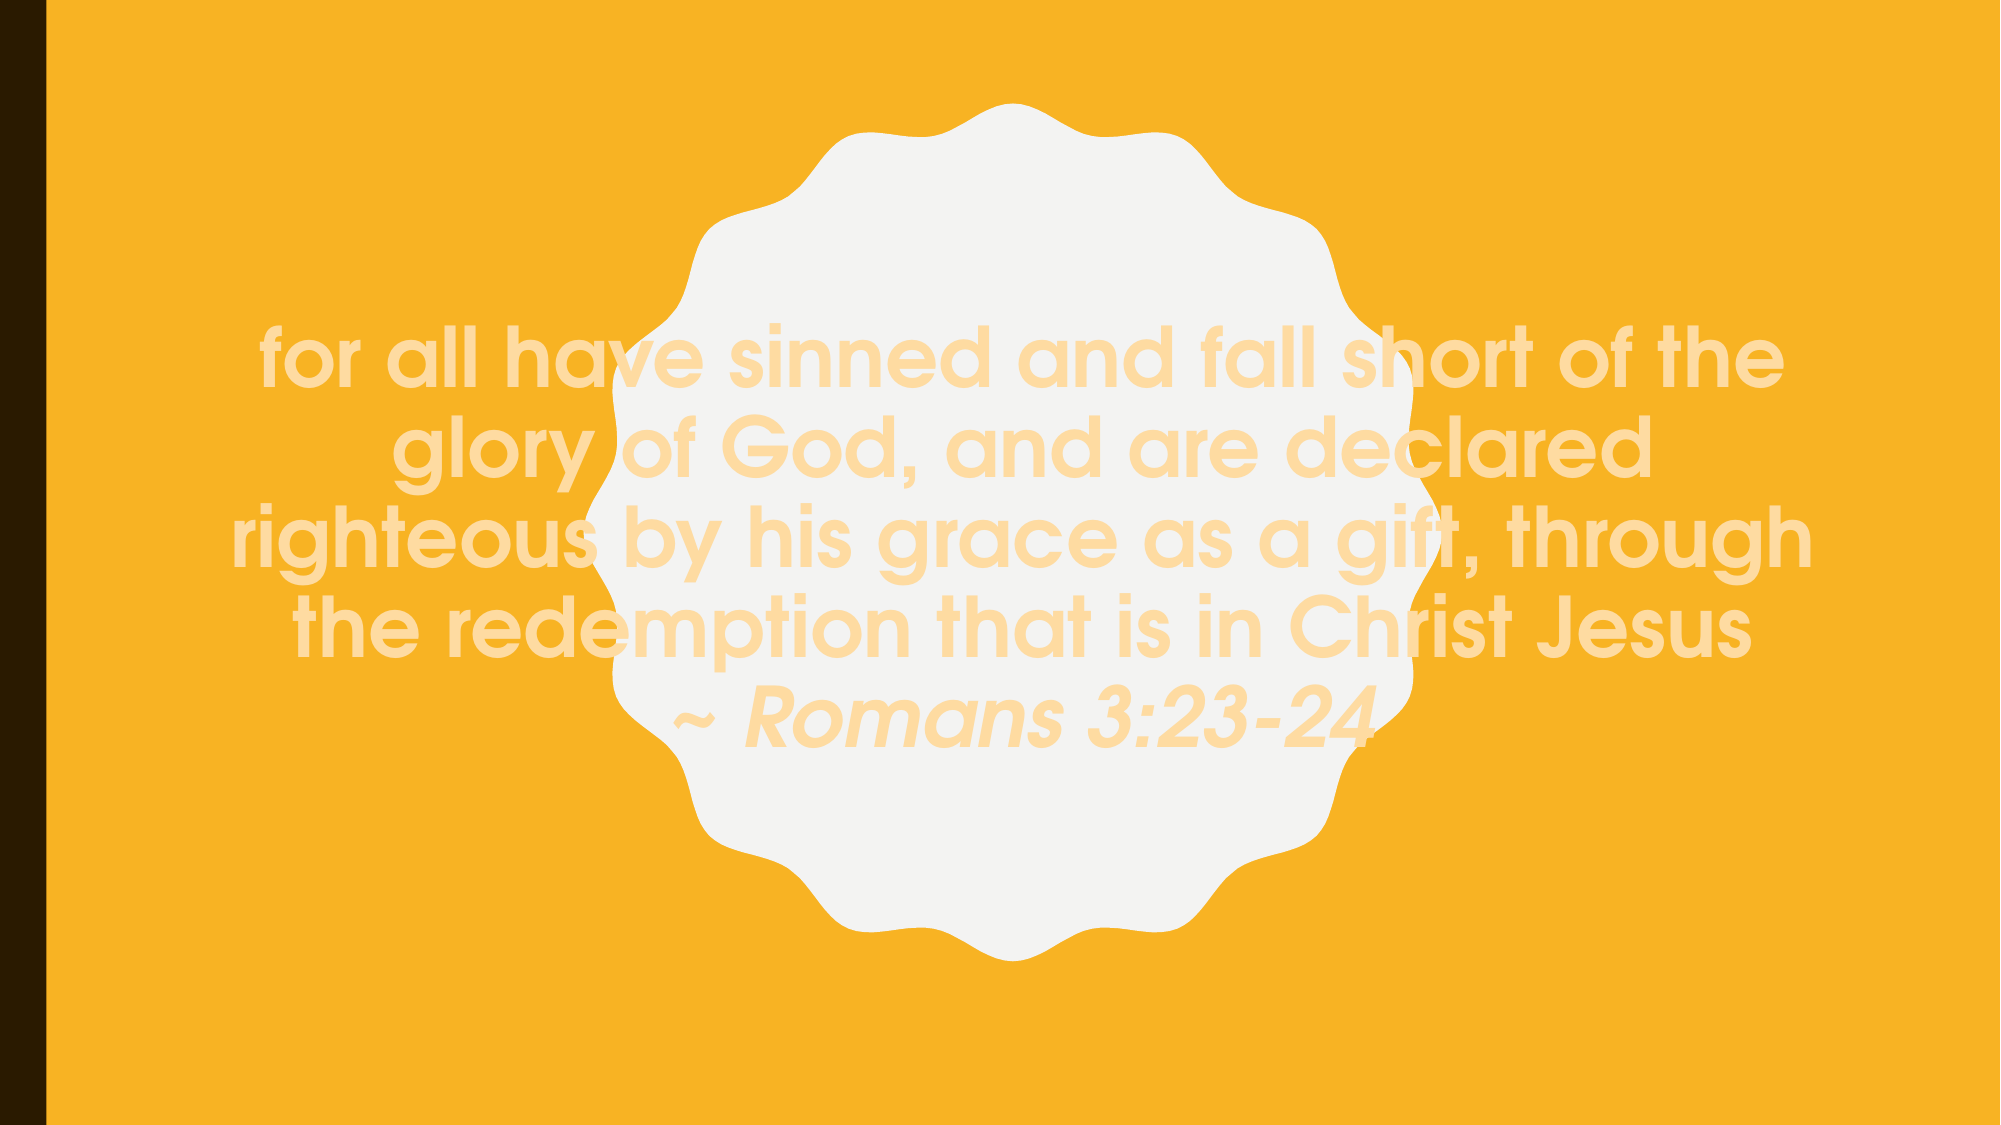

# for all have sinned and fall short of the glory of God, and are declared righteous by his grace as a gift, through the redemption that is in Christ Jesus ~ Romans 3:23-24